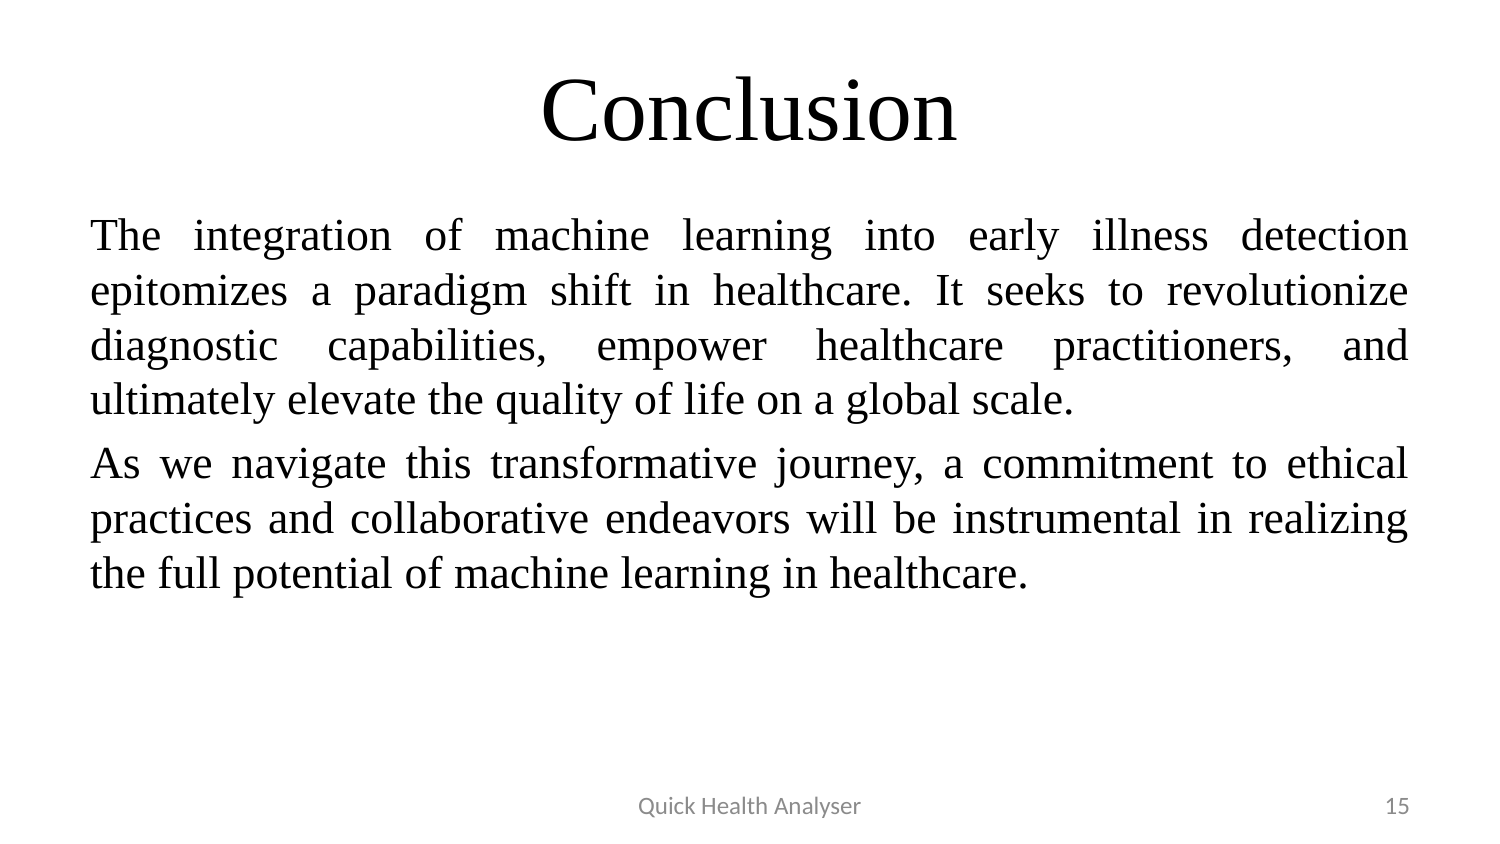

# Conclusion
The integration of machine learning into early illness detection epitomizes a paradigm shift in healthcare. It seeks to revolutionize diagnostic capabilities, empower healthcare practitioners, and ultimately elevate the quality of life on a global scale.
As we navigate this transformative journey, a commitment to ethical practices and collaborative endeavors will be instrumental in realizing the full potential of machine learning in healthcare.
Quick Health Analyser
15